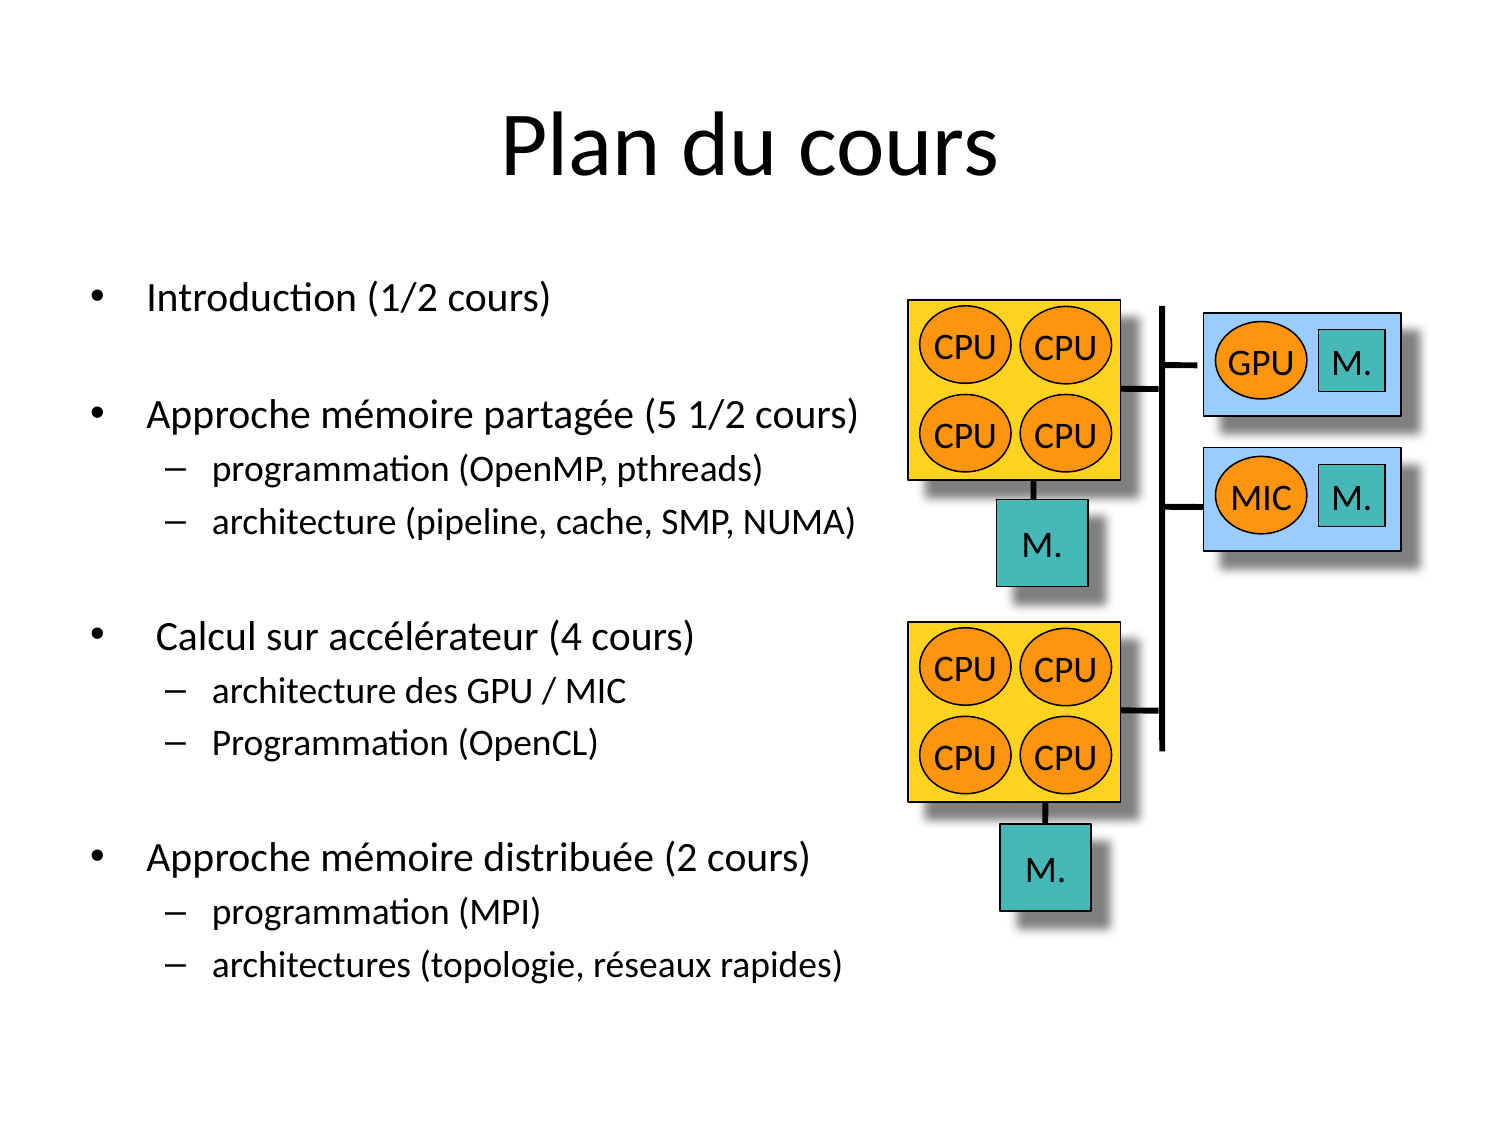

# Plan du cours
Introduction (1/2 cours)

Approche mémoire partagée (5 1/2 cours)
programmation (OpenMP, pthreads)
architecture (pipeline, cache, SMP, NUMA)

 Calcul sur accélérateur (4 cours)
architecture des GPU / MIC
Programmation (OpenCL)

Approche mémoire distribuée (2 cours)
programmation (MPI)
architectures (topologie, réseaux rapides)

CPU
CPU

GPU
M.

CPU
CPU

MIC
M.

M.

CPU
CPU

CPU
CPU

M.